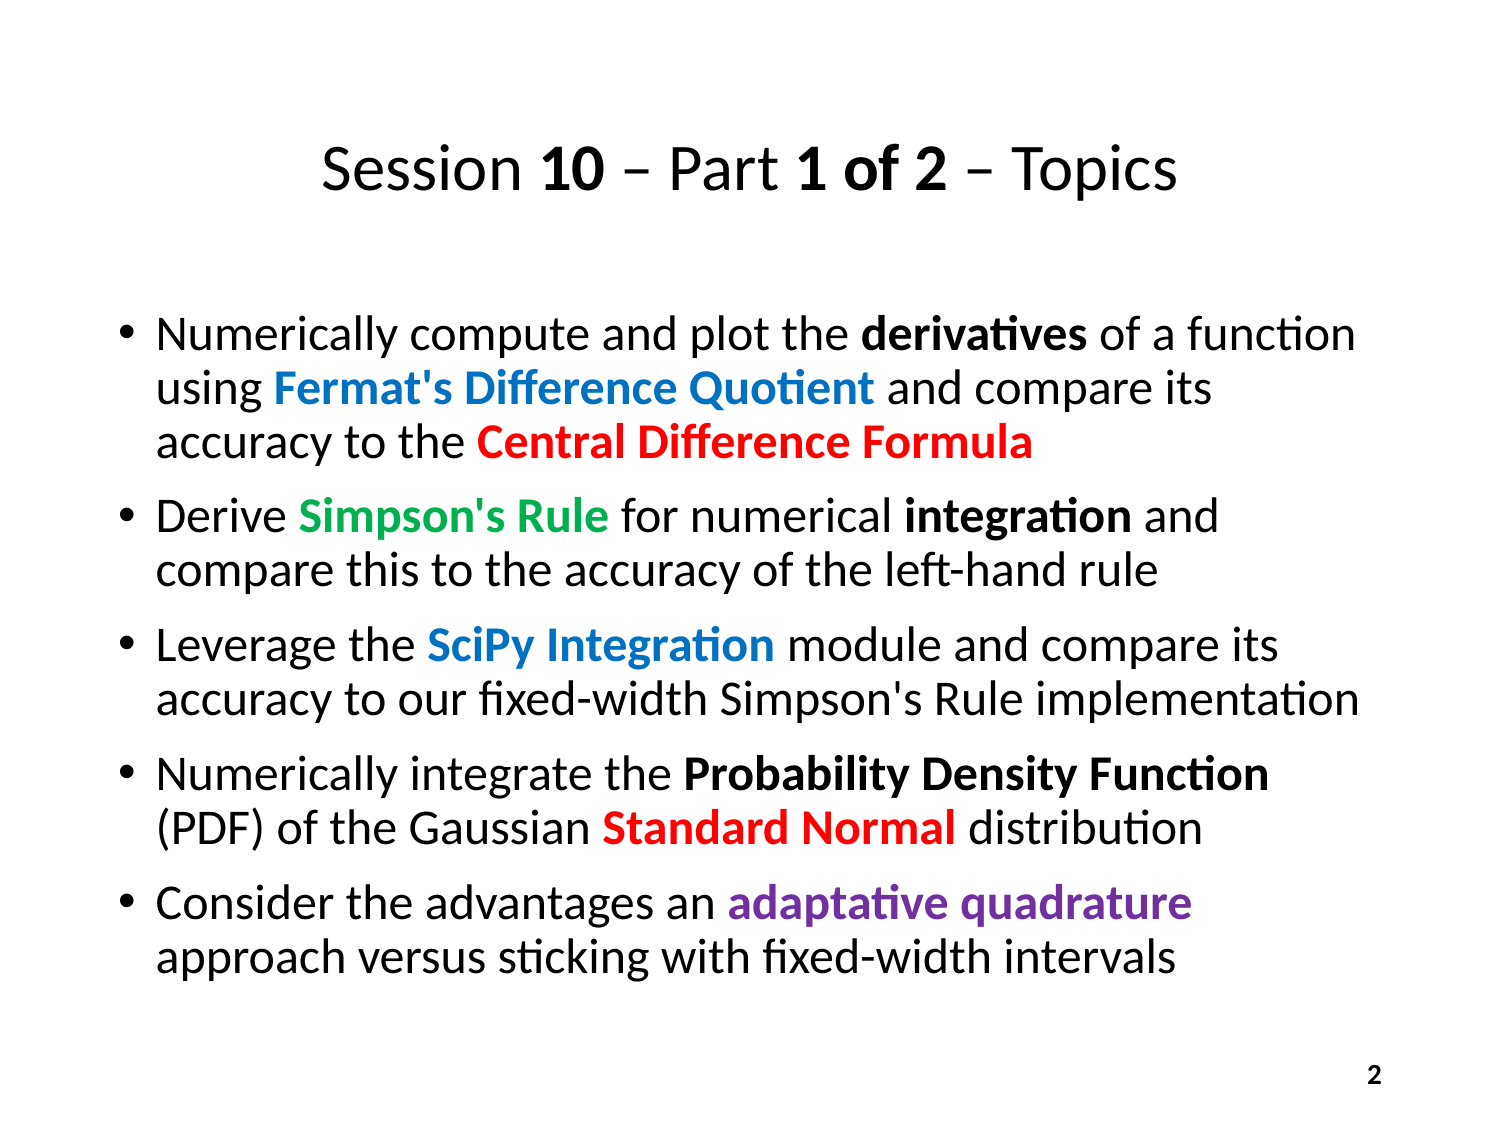

# Session 10 – Part 1 of 2 – Topics
Numerically compute and plot the derivatives of a function using Fermat's Difference Quotient and compare its accuracy to the Central Difference Formula
Derive Simpson's Rule for numerical integration and compare this to the accuracy of the left-hand rule
Leverage the SciPy Integration module and compare its accuracy to our fixed-width Simpson's Rule implementation
Numerically integrate the Probability Density Function (PDF) of the Gaussian Standard Normal distribution
Consider the advantages an adaptative quadrature approach versus sticking with fixed-width intervals
2